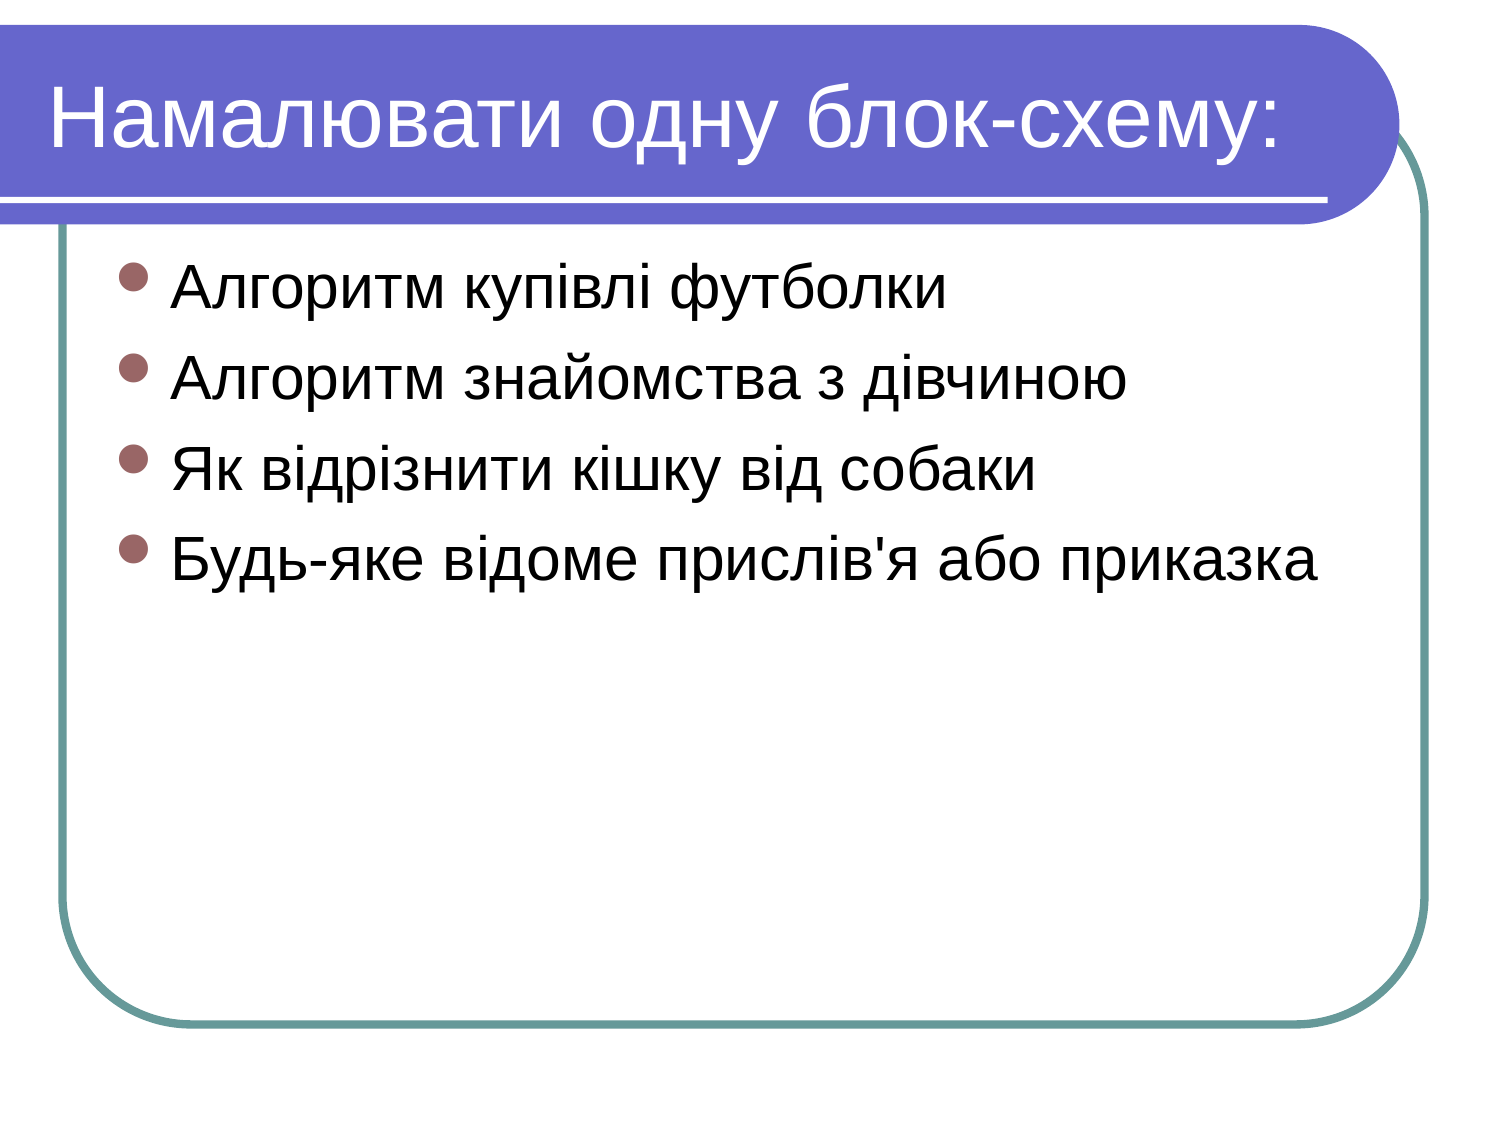

Намалювати одну блок-схему:
Алгоритм купівлі футболки
Алгоритм знайомства з дівчиною
Як відрізнити кішку від собаки
Будь-яке відоме прислів'я або приказка